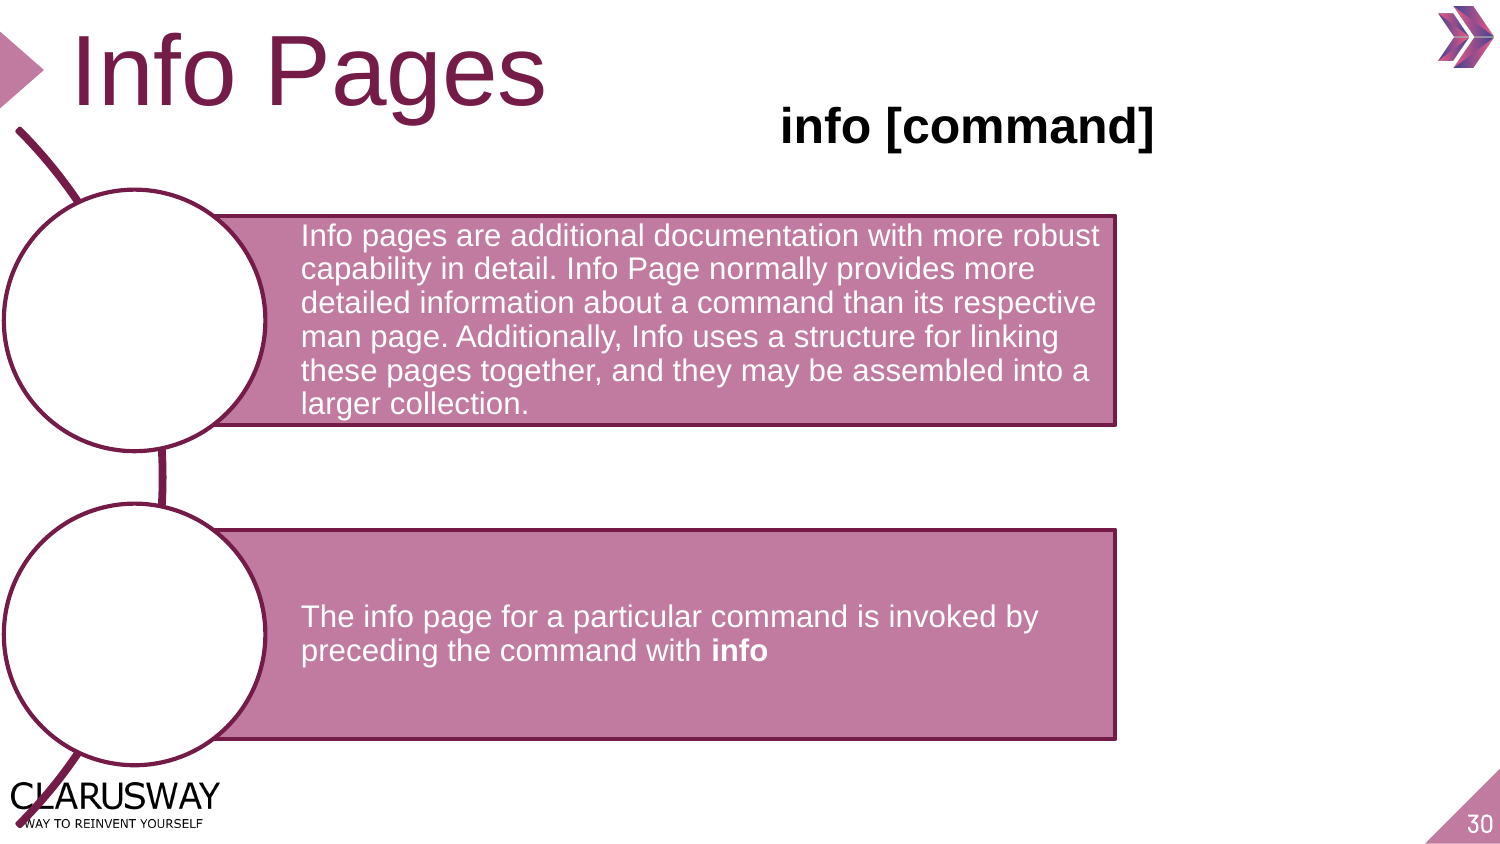

Info pages are additional documentation with more robust capability in detail. Info Page normally provides more detailed information about a command than its respective man page. Additionally, Info uses a structure for linking these pages together, and they may be assembled into a larger collection.

The info page for a particular command is invoked by preceding the command with info
# Info Pages
info [command]
30